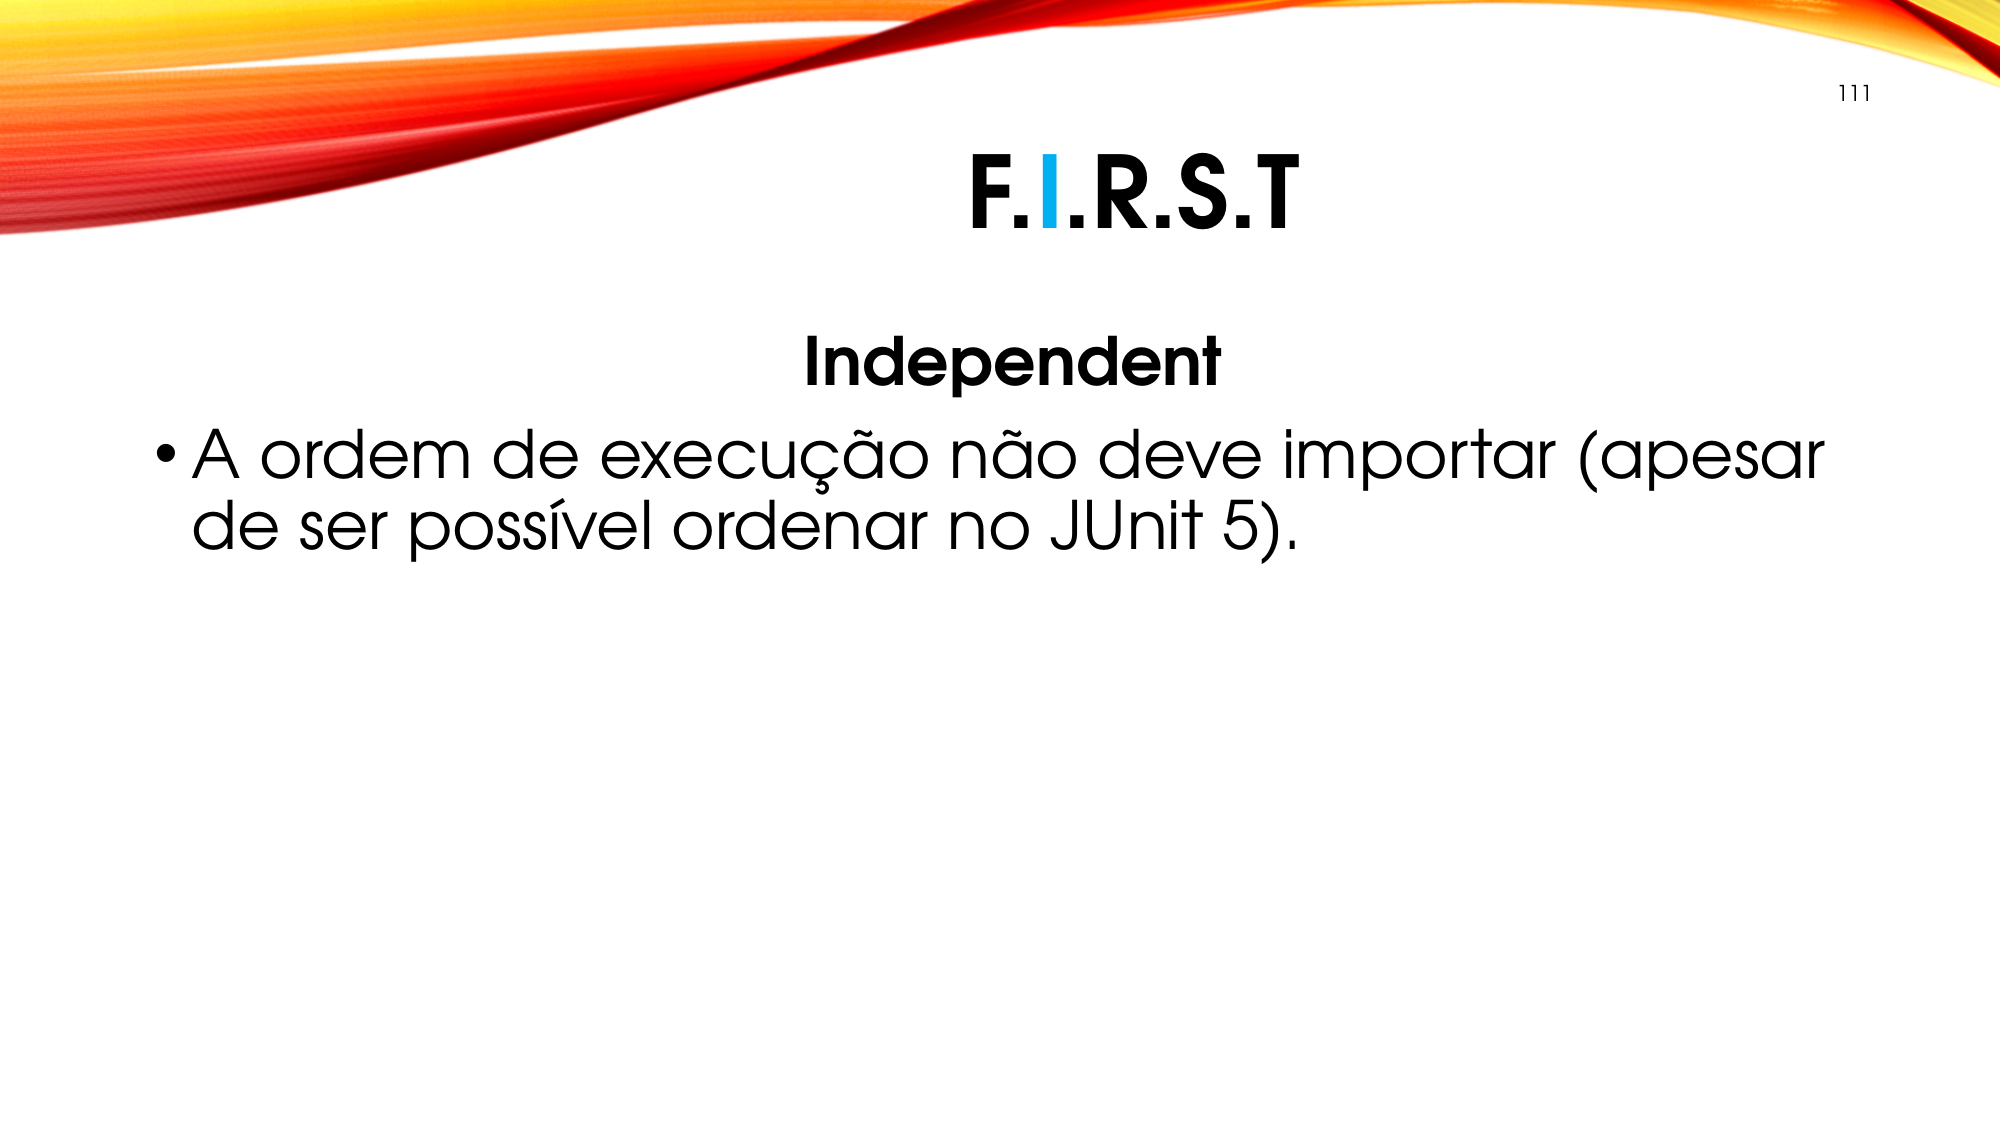

111
# F.I.R.S.T
Independent
A ordem de execução não deve importar (apesar de ser possível ordenar no JUnit 5).